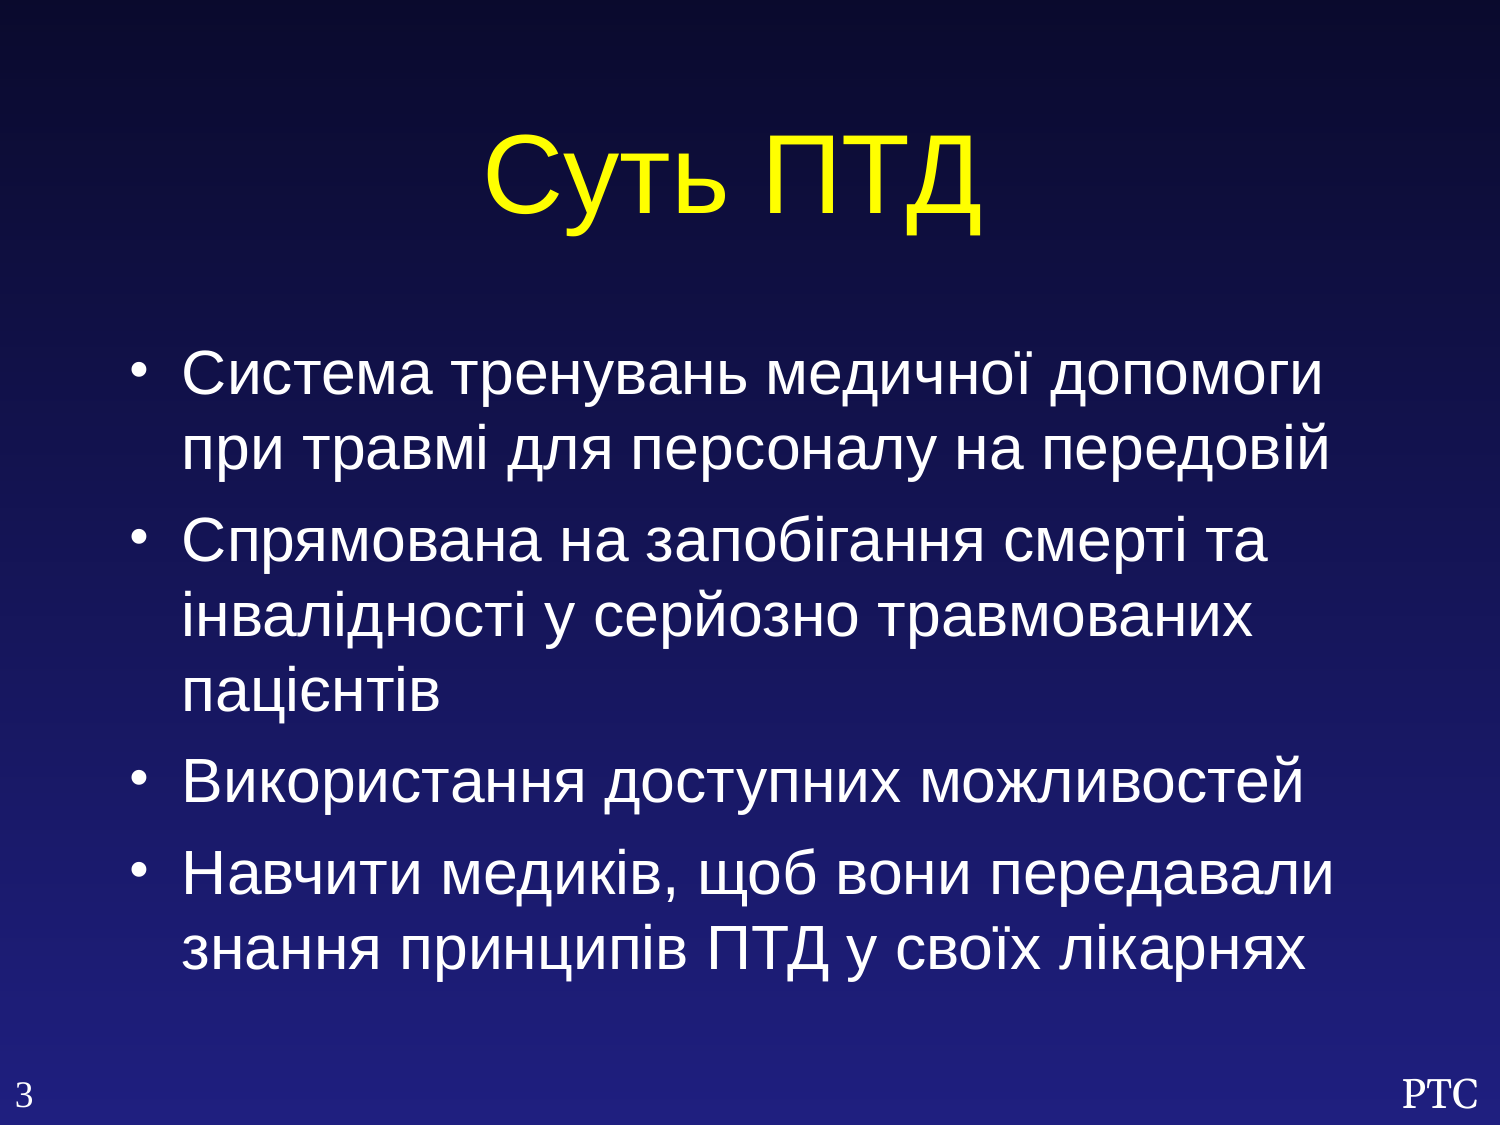

Суть ПТД
Система тренувань медичної допомоги при травмі для персоналу на передовій
Спрямована на запобігання смерті та інвалідності у серйозно травмованих пацієнтів
Використання доступних можливостей
Навчити медиків, щоб вони передавали знання принципів ПТД у своїх лікарнях

3